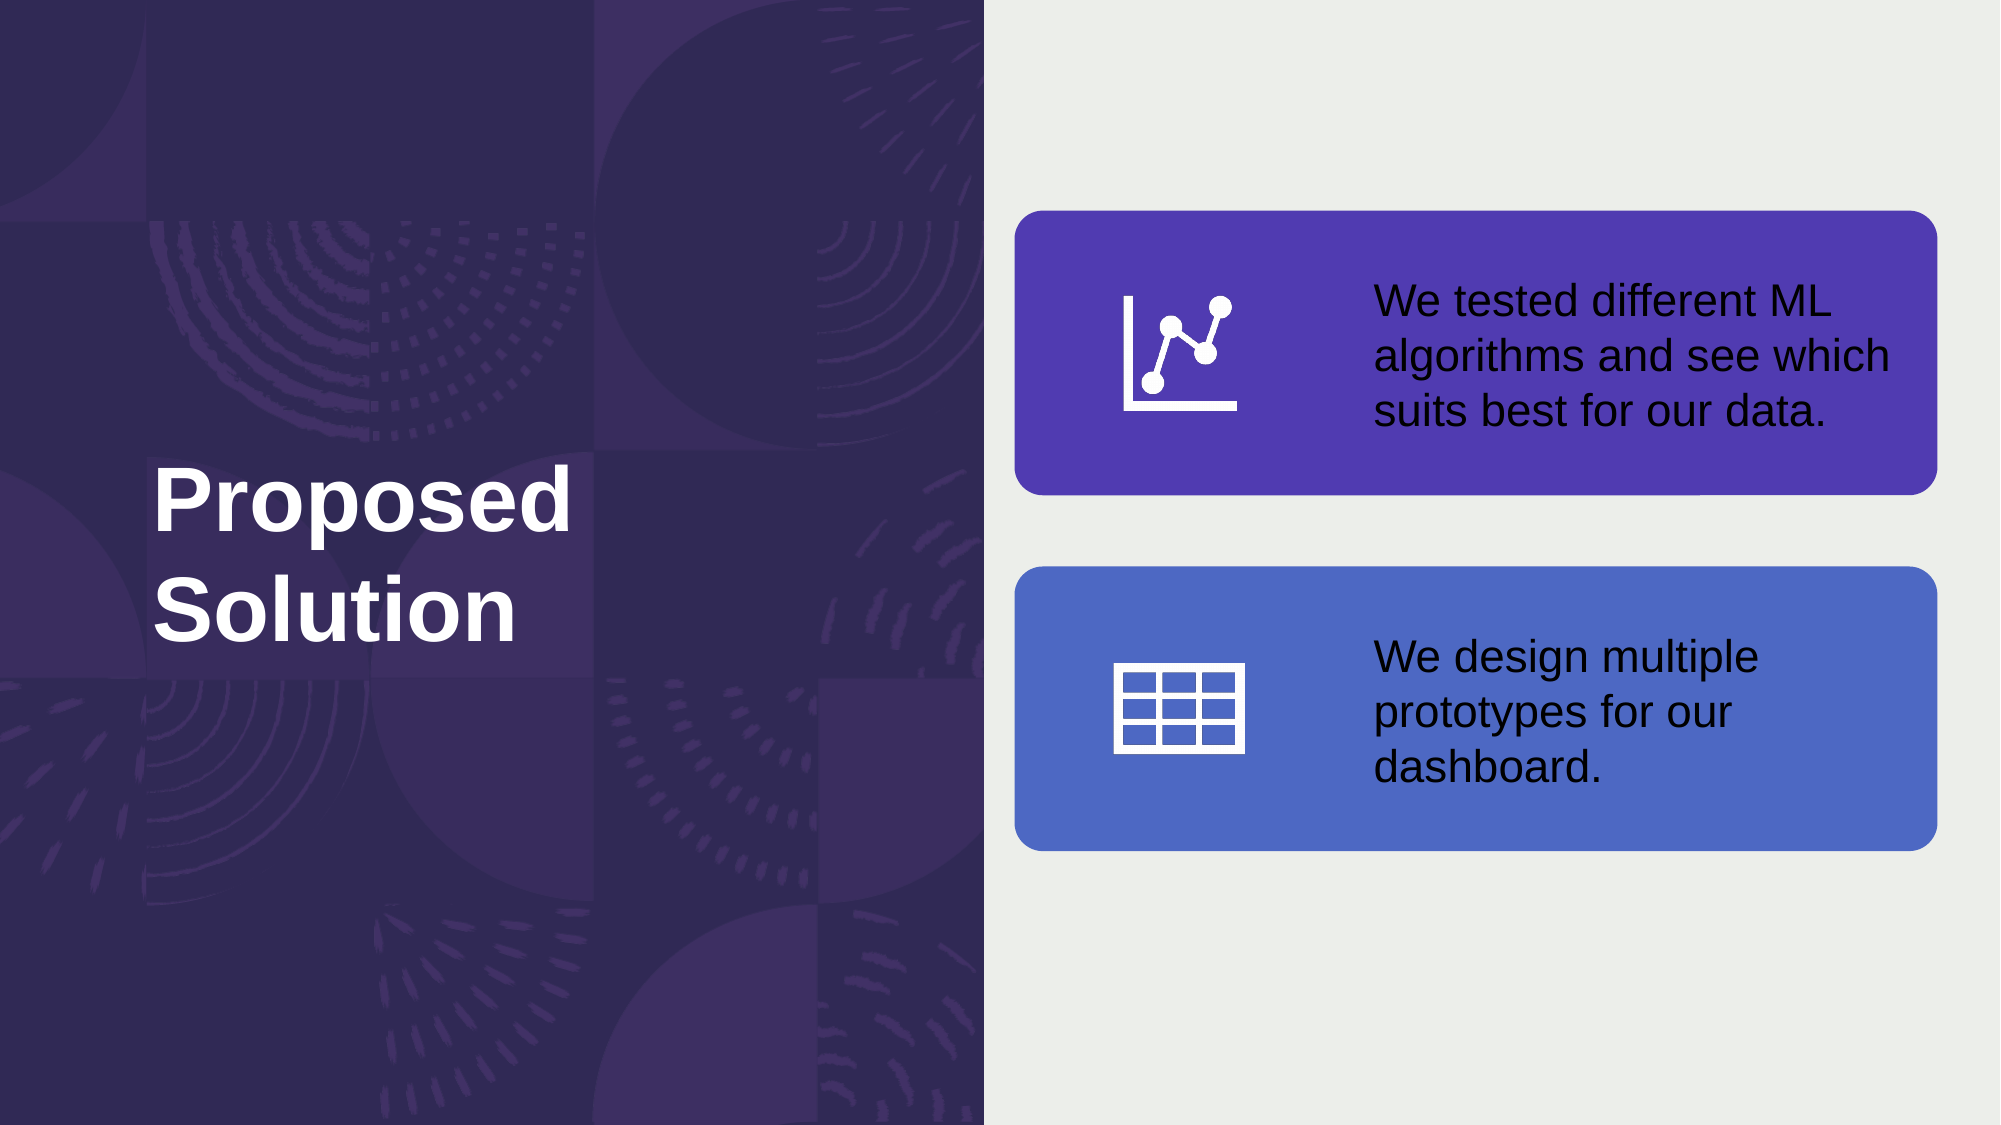

We tested different ML algorithms and see which suits best for our data.
We design multiple prototypes for our dashboard.
# Proposed Solution